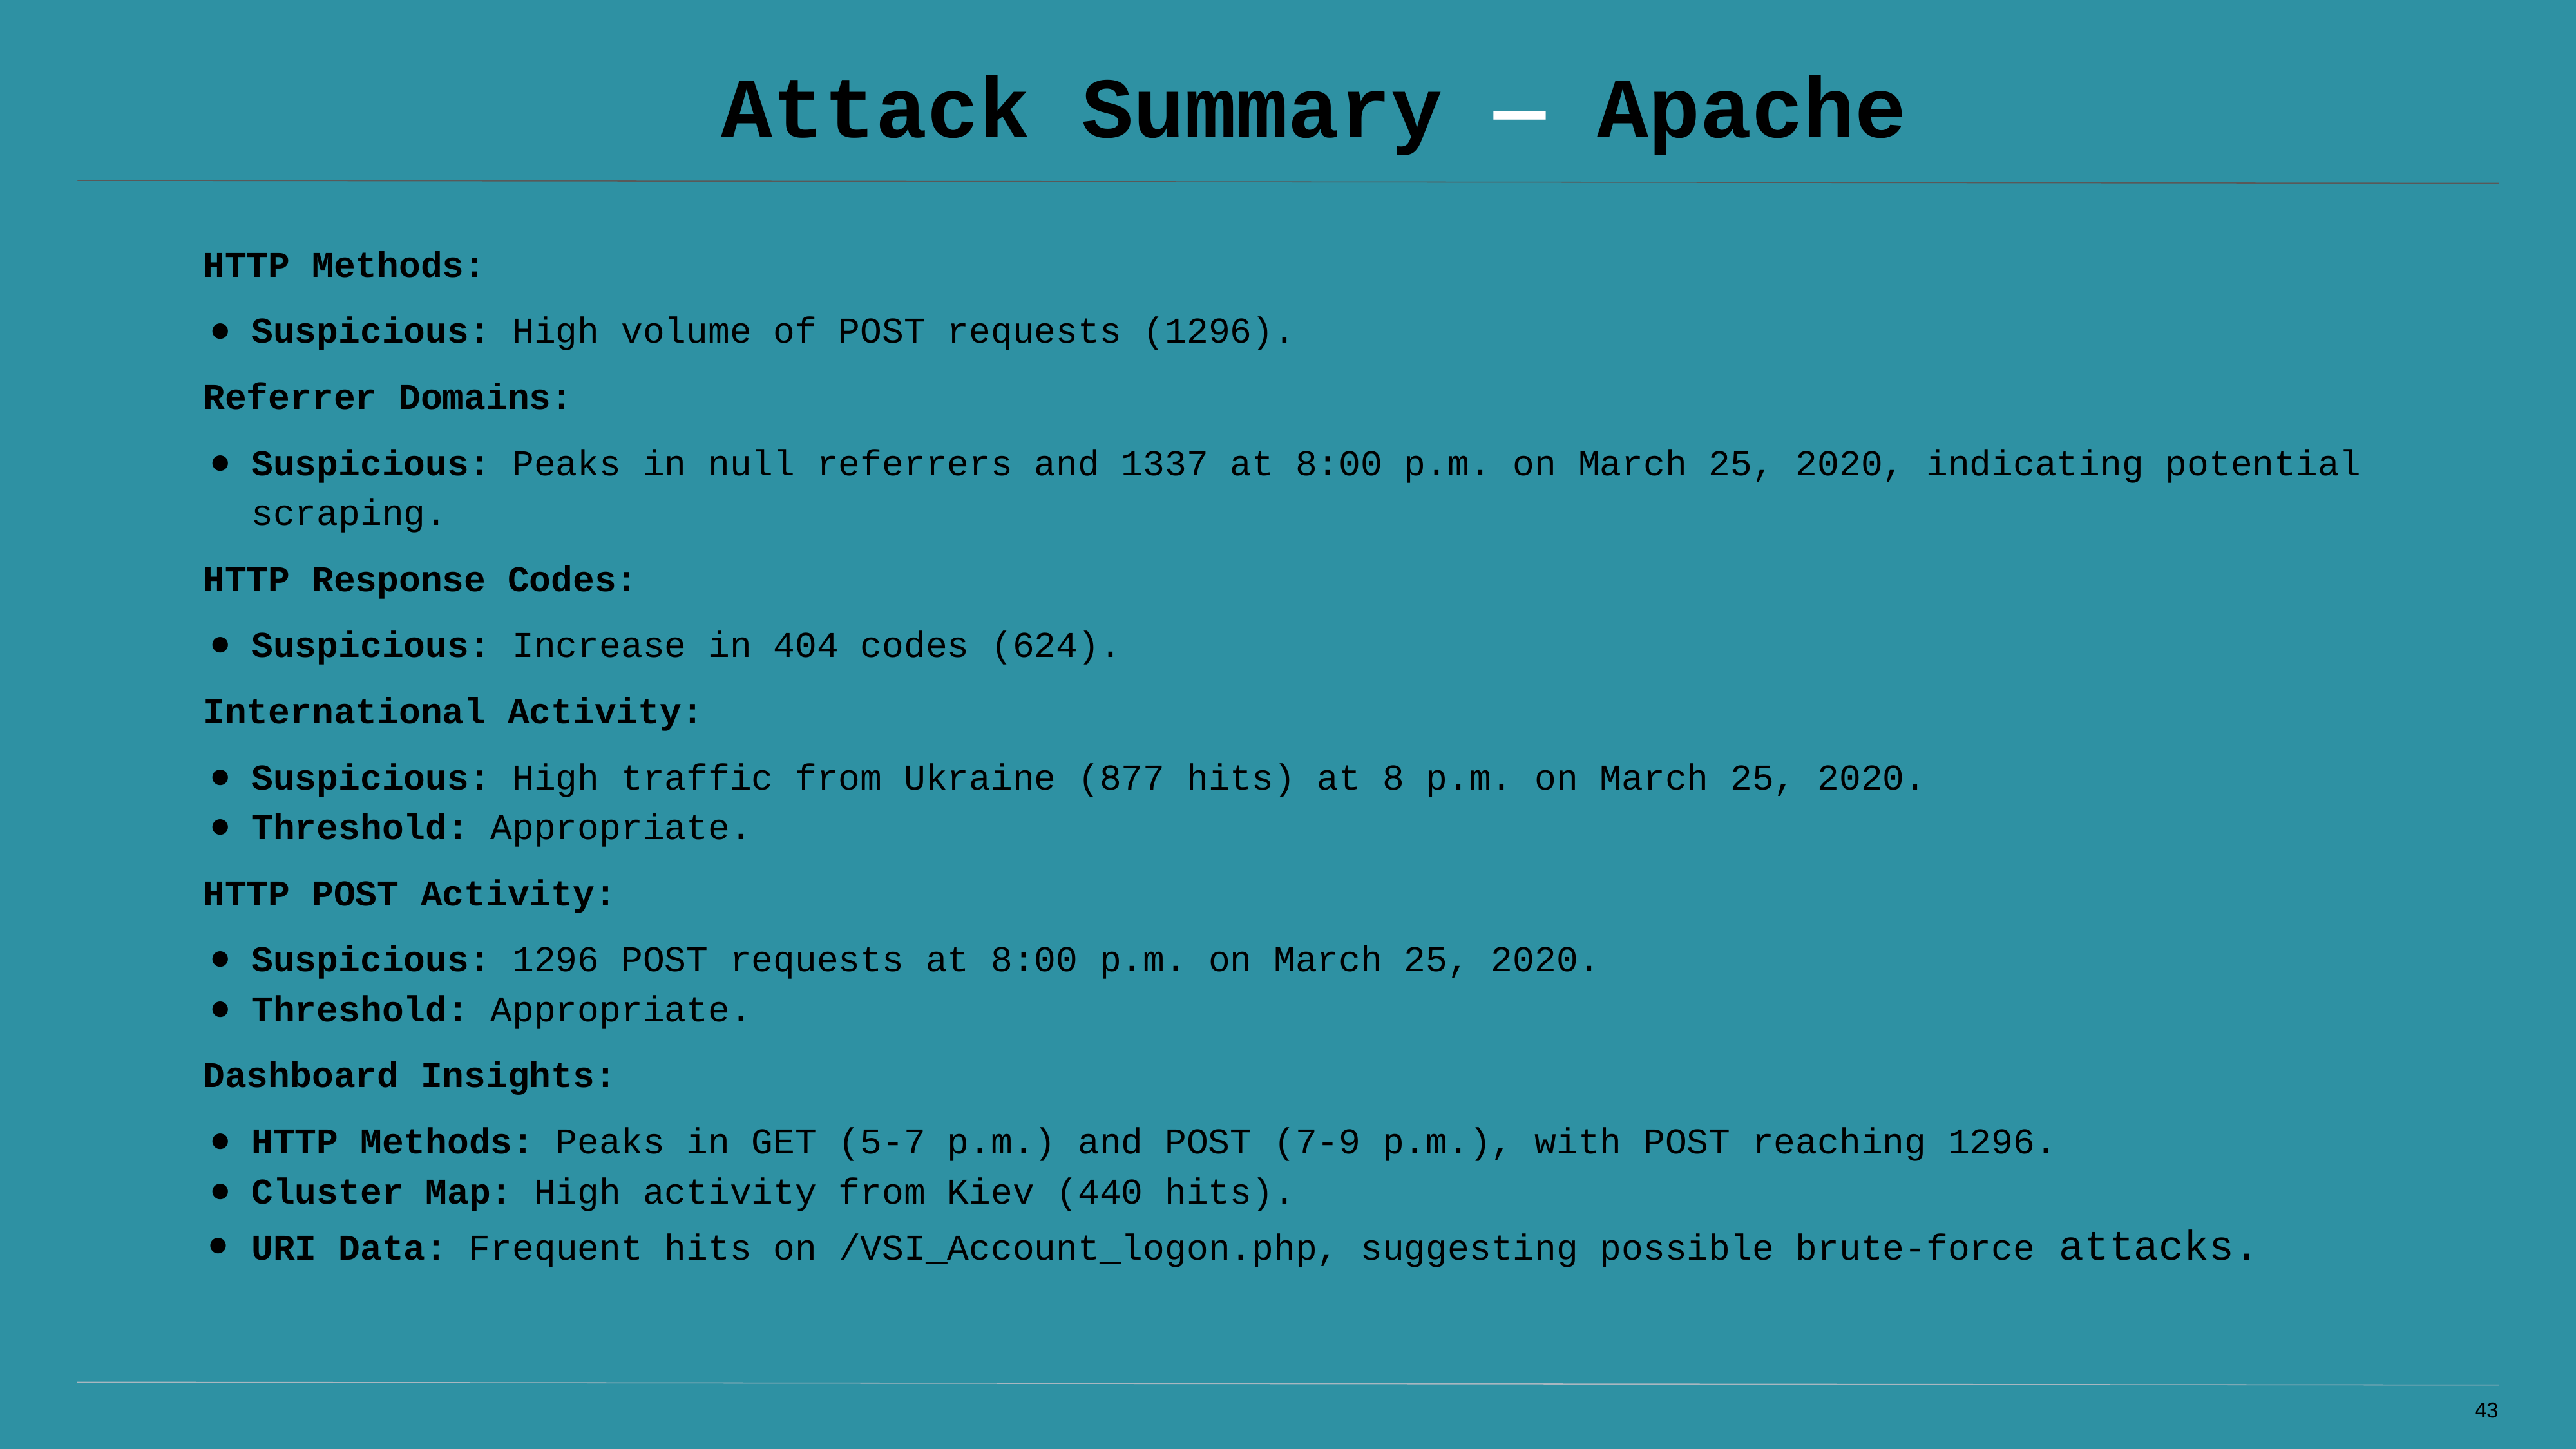

# Attack Summary — Apache
HTTP Methods:
Suspicious: High volume of POST requests (1296).
Referrer Domains:
Suspicious: Peaks in null referrers and 1337 at 8:00 p.m. on March 25, 2020, indicating potential scraping.
HTTP Response Codes:
Suspicious: Increase in 404 codes (624).
International Activity:
Suspicious: High traffic from Ukraine (877 hits) at 8 p.m. on March 25, 2020.
Threshold: Appropriate.
HTTP POST Activity:
Suspicious: 1296 POST requests at 8:00 p.m. on March 25, 2020.
Threshold: Appropriate.
Dashboard Insights:
HTTP Methods: Peaks in GET (5-7 p.m.) and POST (7-9 p.m.), with POST reaching 1296.
Cluster Map: High activity from Kiev (440 hits).
URI Data: Frequent hits on /VSI_Account_logon.php, suggesting possible brute-force attacks.

43